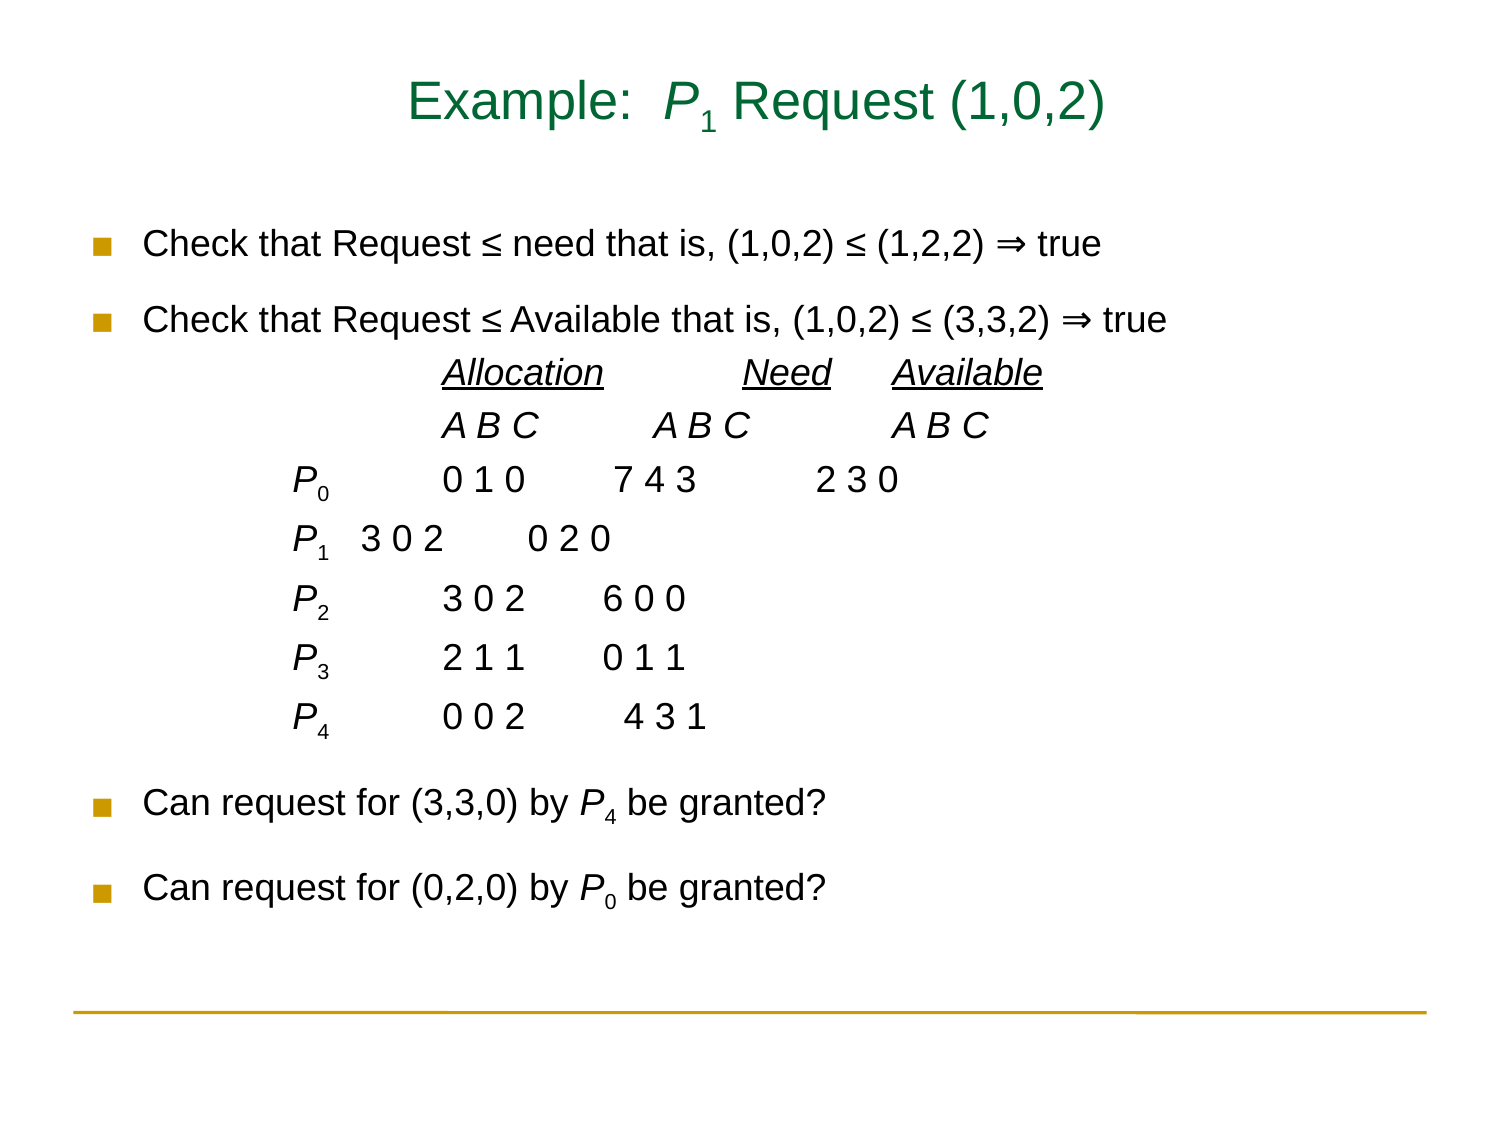

Example:  P1 Request (1,0,2)
Check that Request ≤ need that is, (1,0,2) ≤ (1,2,2) ⇒ true
Check that Request ≤ Available that is, (1,0,2) ≤ (3,3,2) ⇒ true
			Allocation	Need	Available
			A B C	      A B C	A B C
		P0	0 1 0 	  7 4 3 	       2 3 0
		P1   3 0 2        0 2 0
		P2	3 0 2 	 6 0 0
		P3	2 1 1 	 0 1 1
		P4	0 0 2 	   4 3 1
Can request for (3,3,0) by P4 be granted?
Can request for (0,2,0) by P0 be granted?